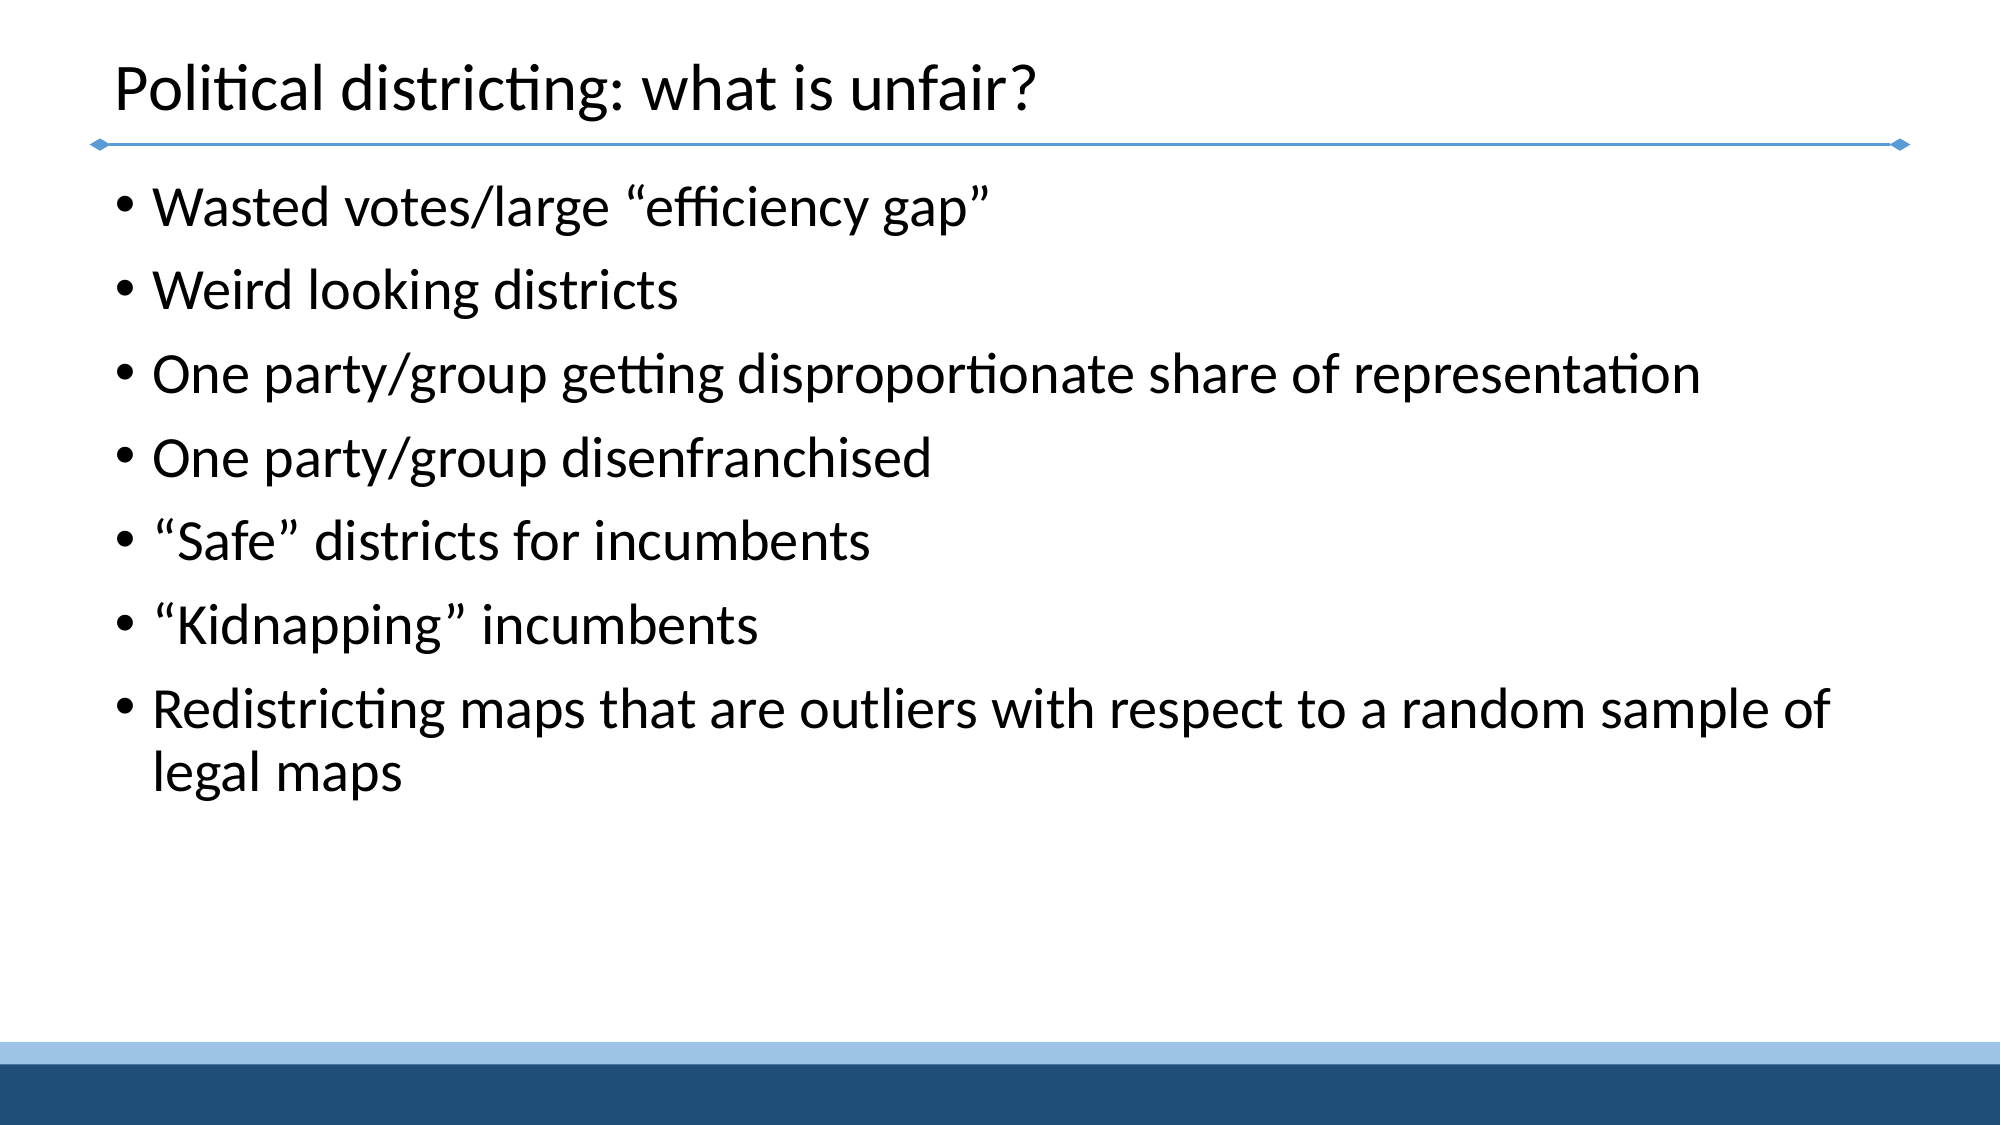

# Political districting: what is unfair?
Wasted votes/large “efficiency gap”
Weird looking districts
One party/group getting disproportionate share of representation
One party/group disenfranchised
“Safe” districts for incumbents
“Kidnapping” incumbents
Redistricting maps that are outliers with respect to a random sample of legal maps